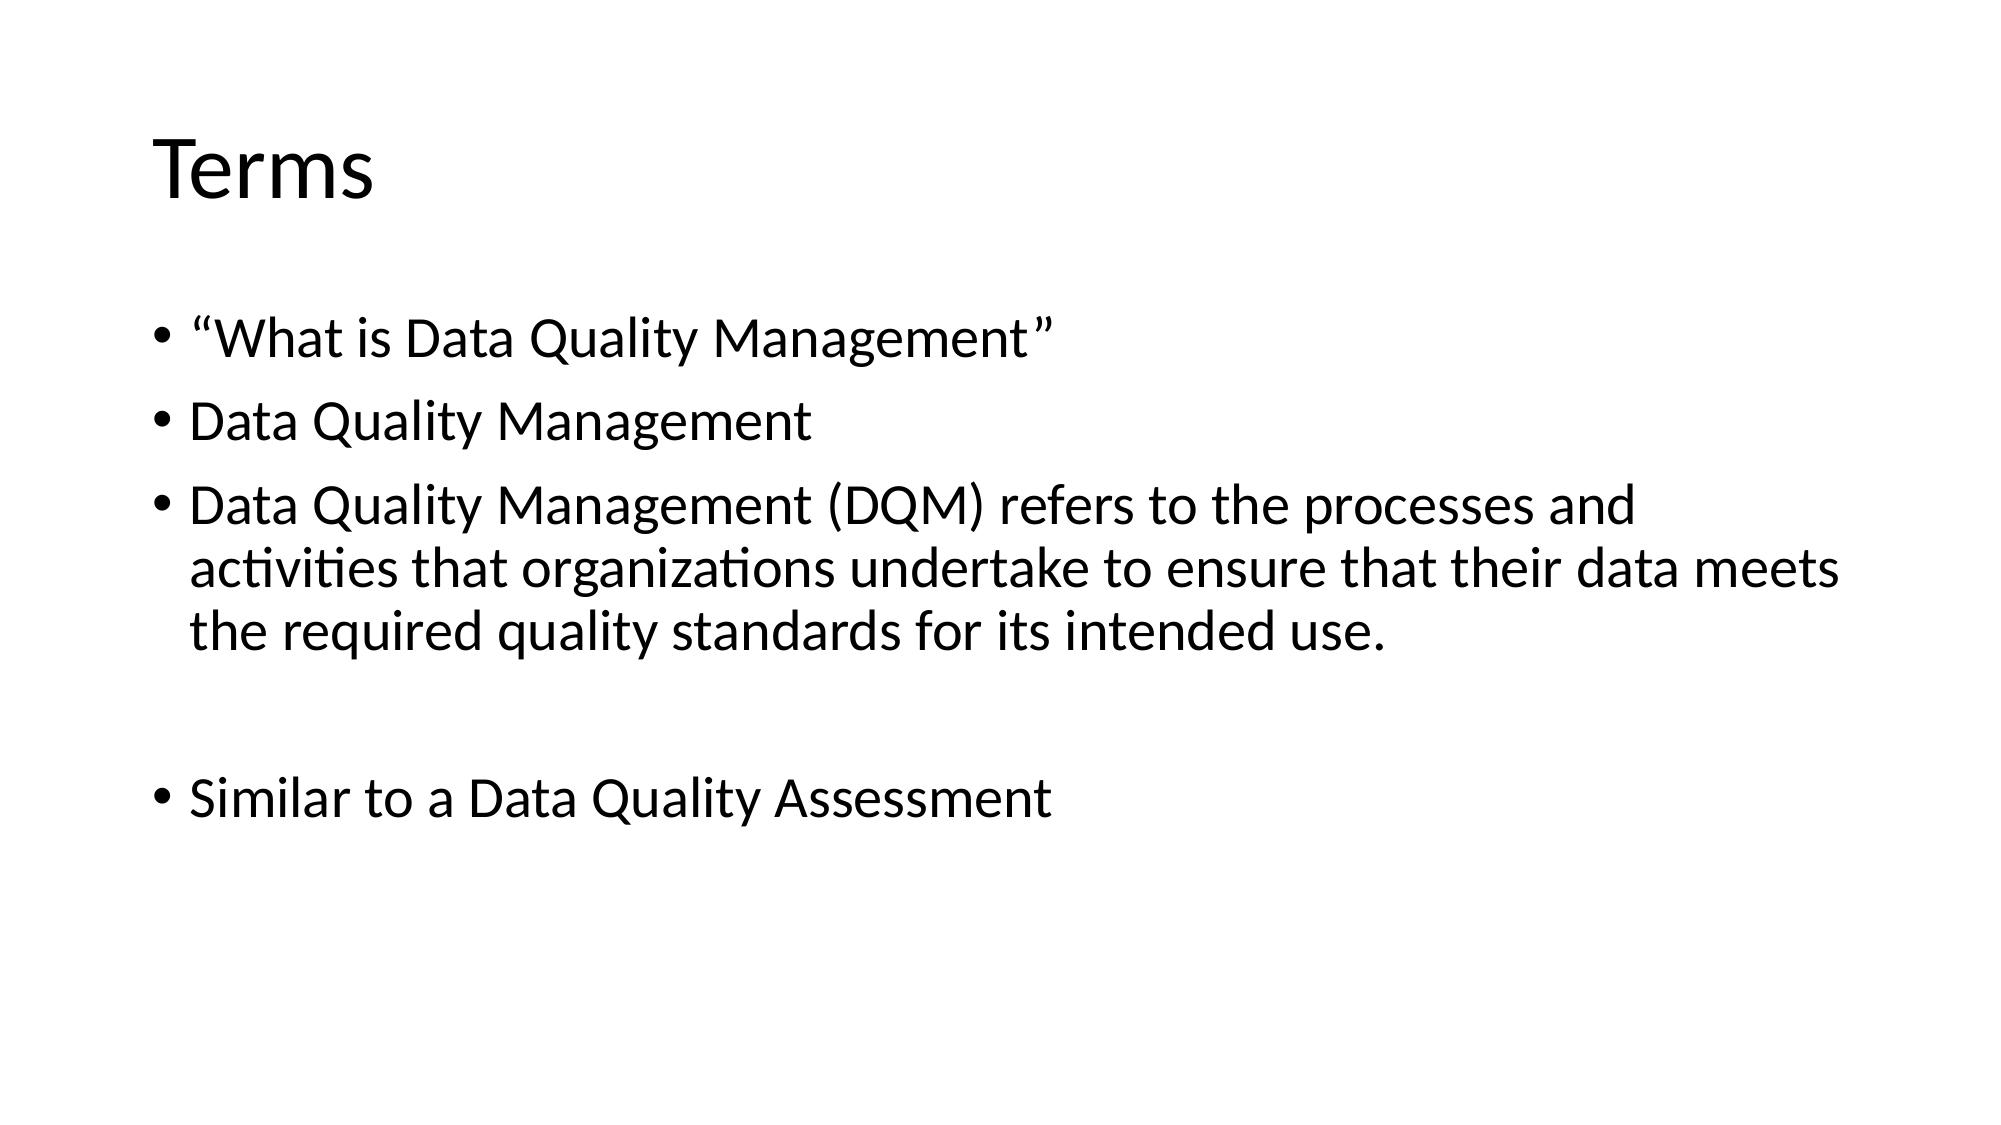

# Terms
“What is Data Quality Management”
Data Quality Management
Data Quality Management (DQM) refers to the processes and activities that organizations undertake to ensure that their data meets the required quality standards for its intended use.

Similar to a Data Quality Assessment